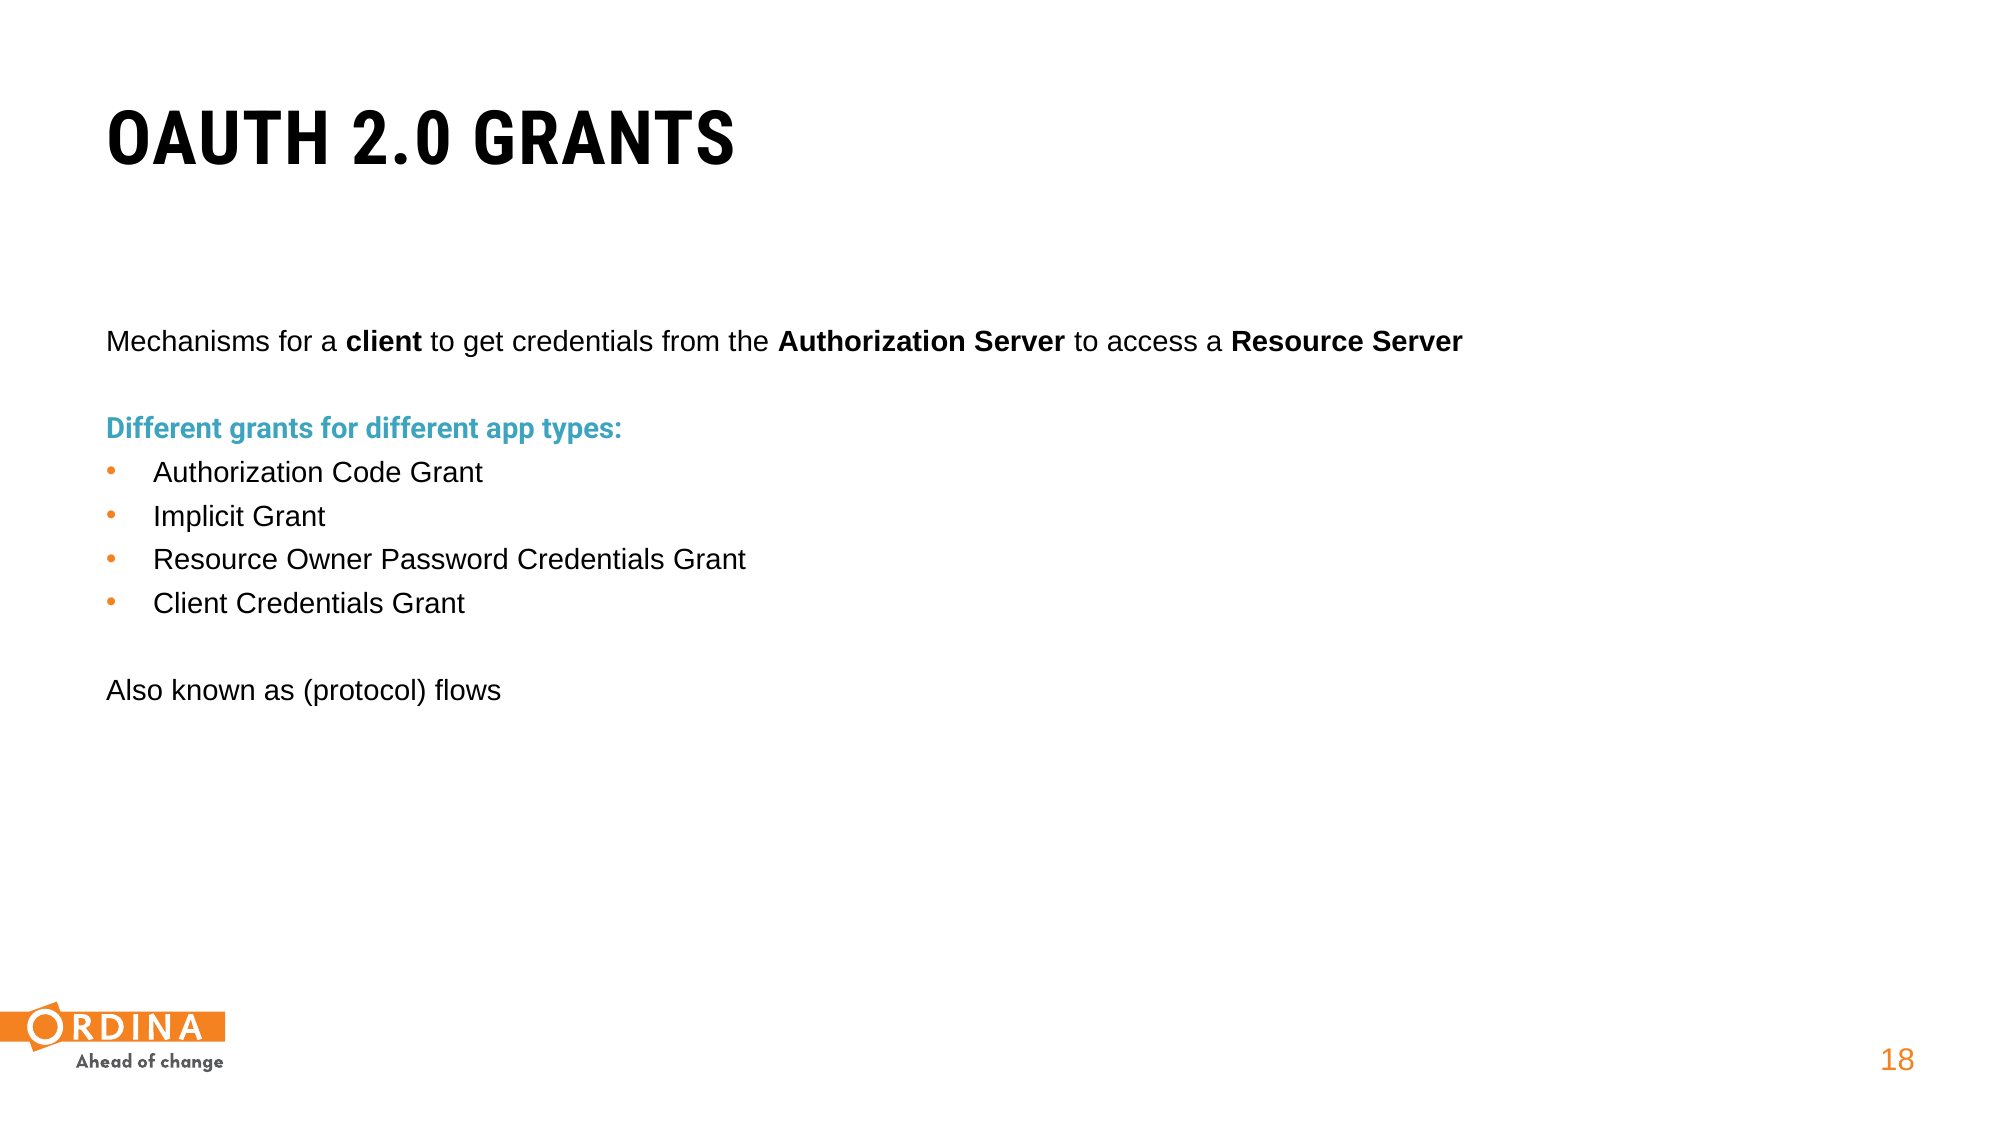

# OAuth 2.0 grants

Mechanisms for a client to get credentials from the Authorization Server to access a Resource Server

Different grants for different app types:
Authorization Code Grant
Implicit Grant
Resource Owner Password Credentials Grant
Client Credentials Grant

Also known as (protocol) flows
 18